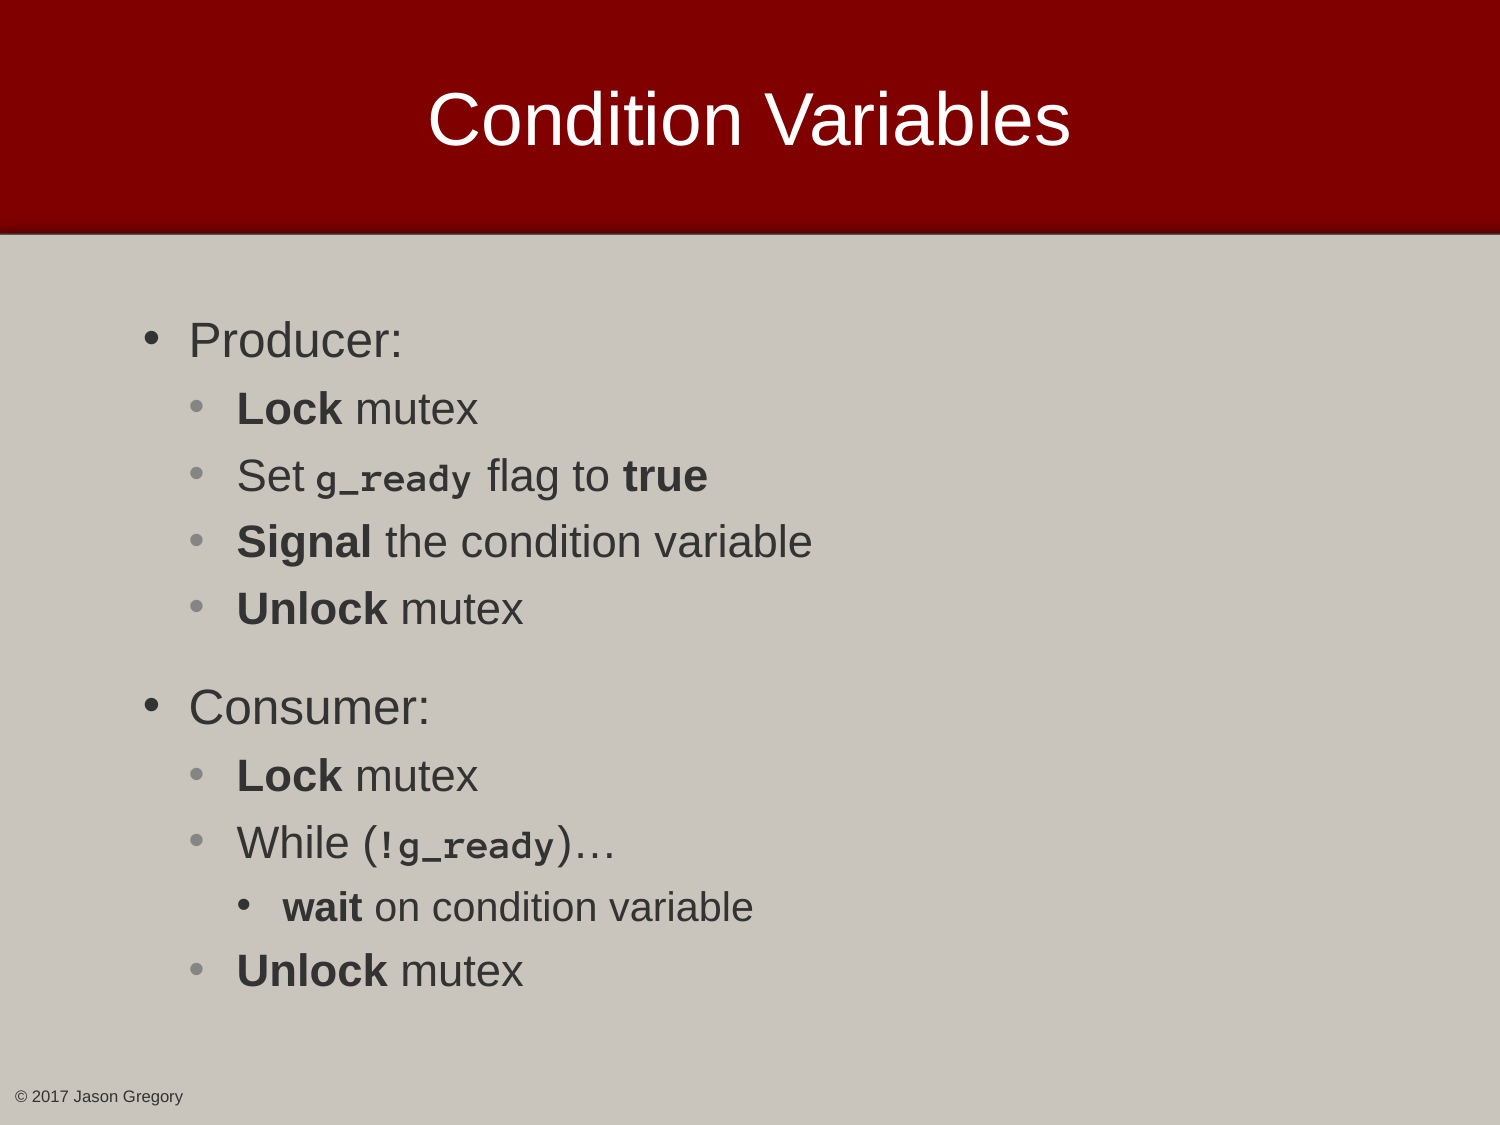

# Condition Variables
Producer:
Lock mutex
Set g_ready flag to true
Signal the condition variable
Unlock mutex
Consumer:
Lock mutex
While (!g_ready)…
wait on condition variable
Unlock mutex

© 2017 Jason Gregory